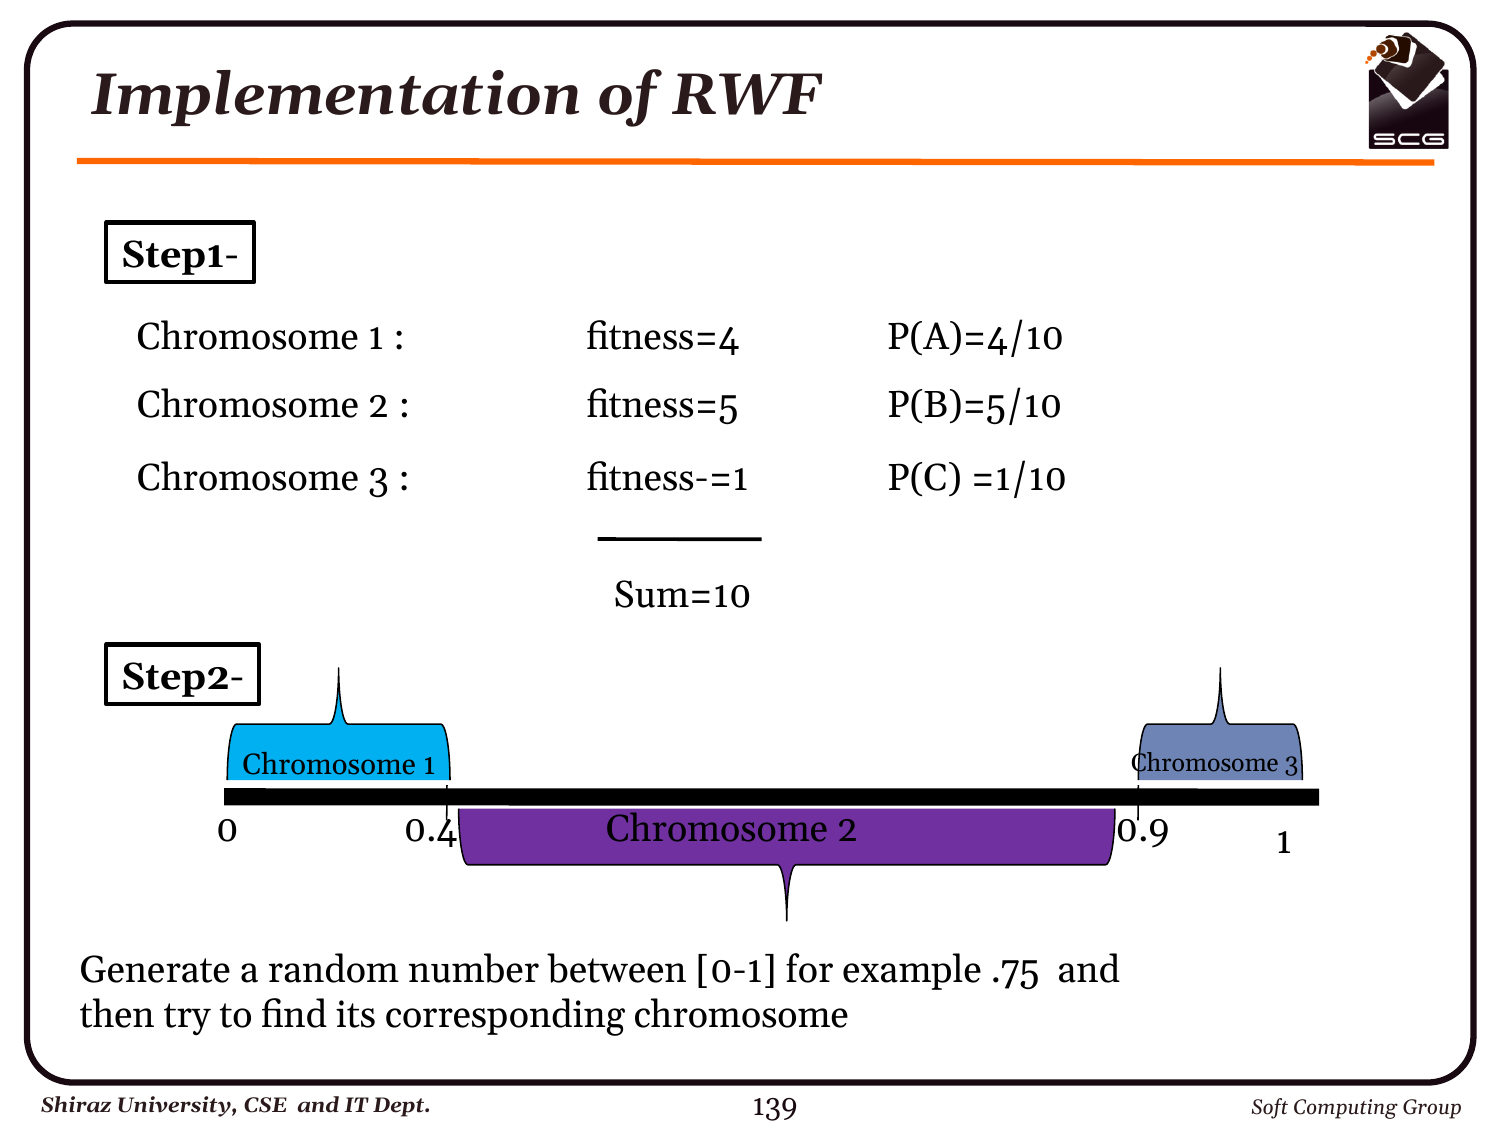

# Implementation of RWF
Step1-
Chromosome 1 :		fitness=4	P(A)=4/10
Chromosome 2 :		fitness=5	P(B)=5/10
Chromosome 3 : 		fitness-=1	P(C) =1/10

Sum=10

Step2-
Chromosome 3
Chromosome 1
0
0.4
Chromosome 2
0.9
1
Generate a random number between [0-1] for example .75  and
then try to find its corresponding chromosome
139